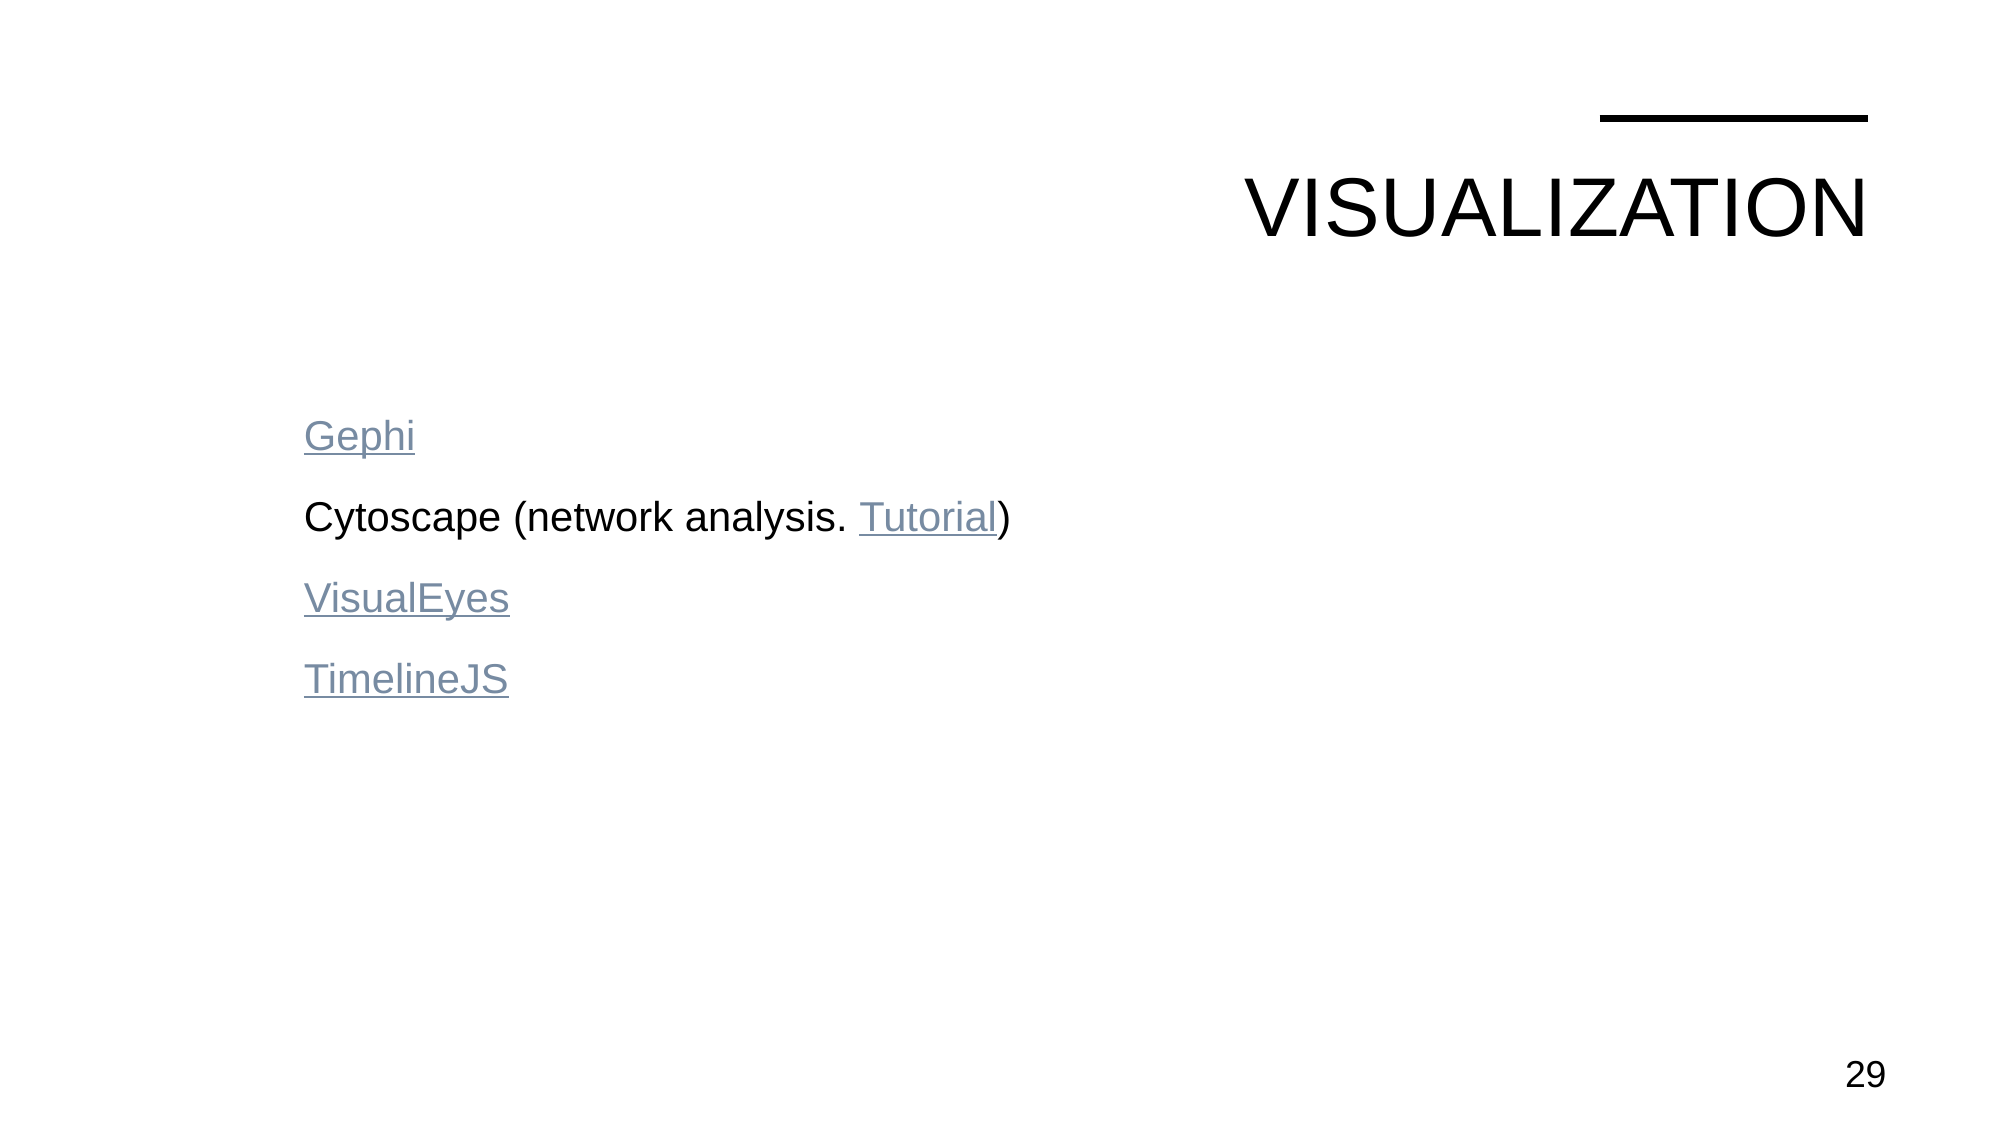

# Visualization
Gephi
Cytoscape (network analysis. Tutorial)
VisualEyes
TimelineJS
29